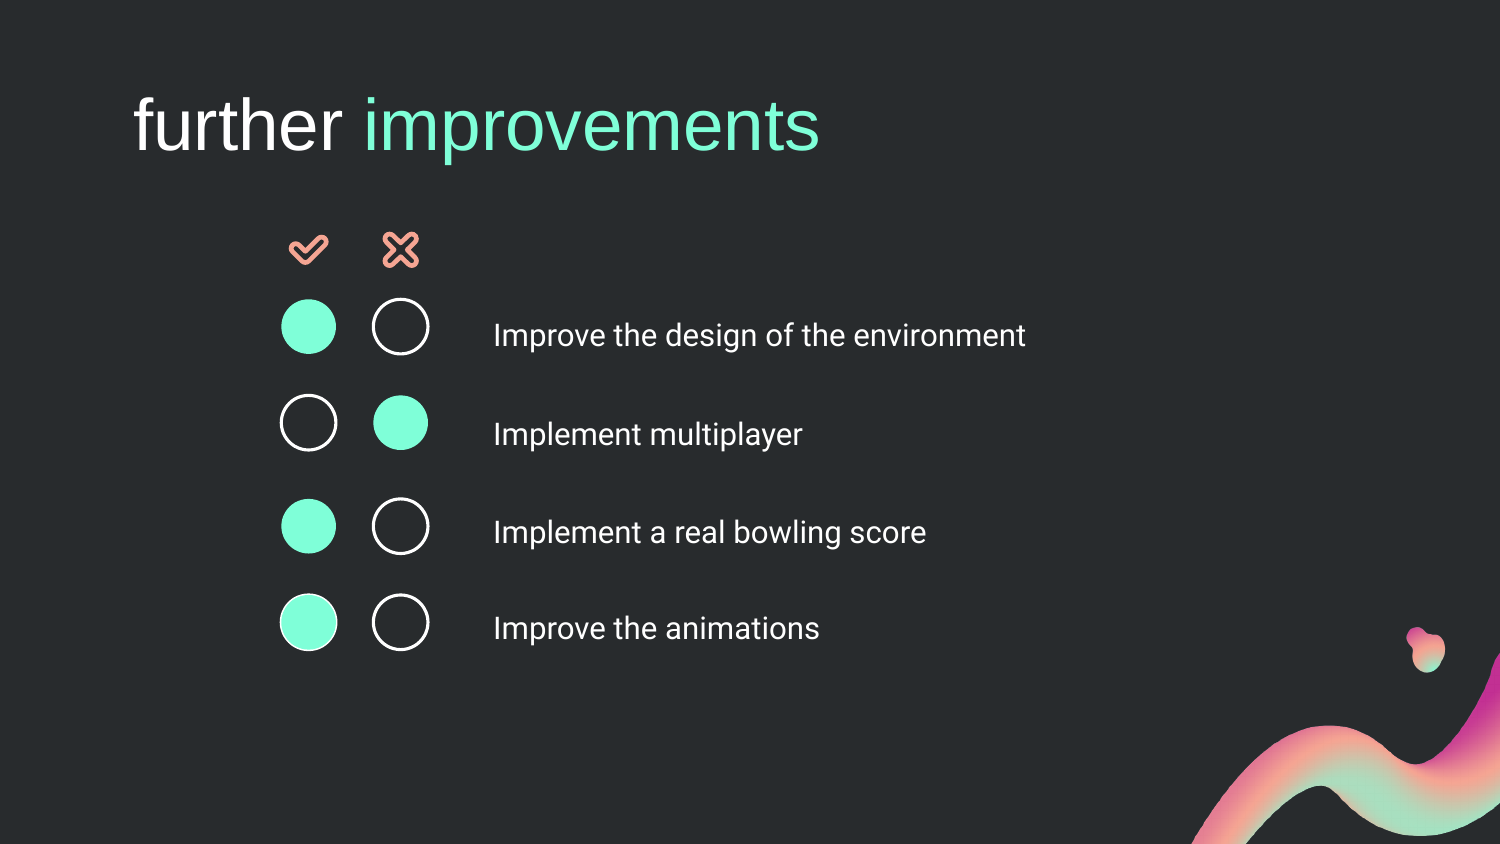

# further improvements

Improve the design of the environment

Implement multiplayer

Implement a real bowling score

Improve the animations